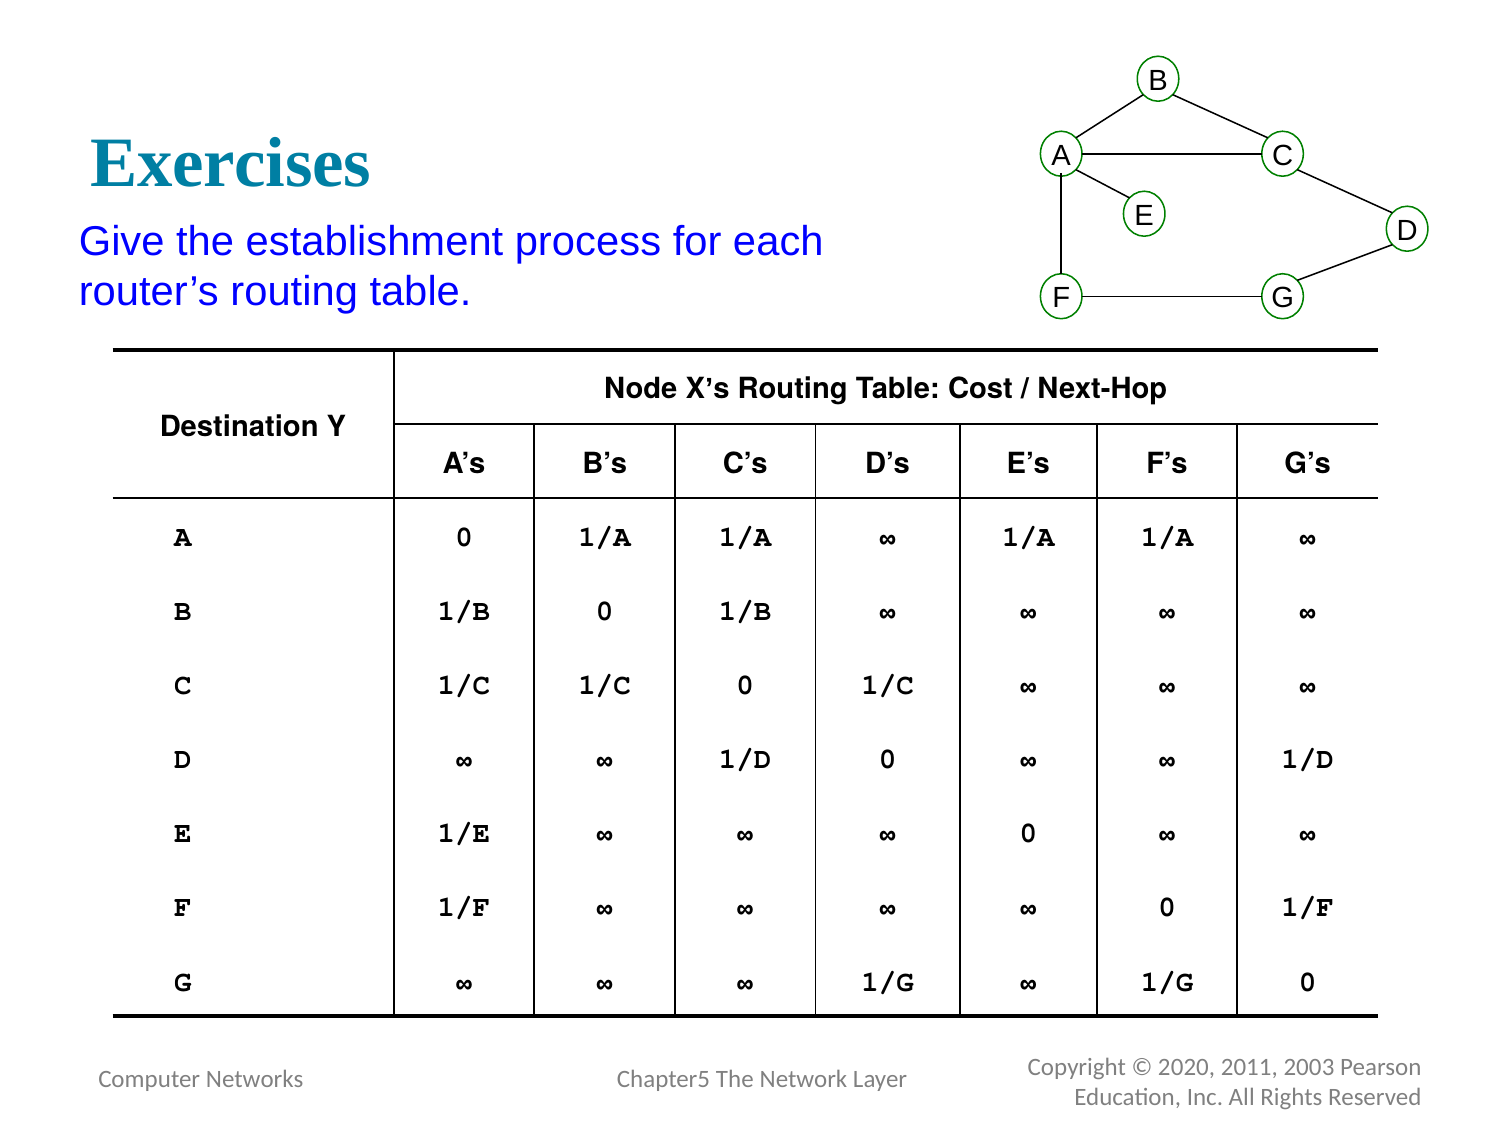

# Exercises
B
A
C
E
D
F
G
Give the establishment process for each router’s routing table.

| Destination Y |  | Node X’s Routing Table: Cost / Next-Hop |  |  |  |  |  |  |
| --- | --- | --- | --- | --- | --- | --- | --- | --- |
|  |  | A’s | B’s | C’s | D’s | E’s | F’s | G’s |
| A |  | 0 | 1/A | 1/A | ∞ | 1/A | 1/A | ∞ |
| B |  | 1/B | 0 | 1/B | ∞ | ∞ | ∞ | ∞ |
| C |  | 1/C | 1/C | 0 | 1/C | ∞ | ∞ | ∞ |
| D |  | ∞ | ∞ | 1/D | 0 | ∞ | ∞ | 1/D |
| E |  | 1/E | ∞ | ∞ | ∞ | 0 | ∞ | ∞ |
| F |  | 1/F | ∞ | ∞ | ∞ | ∞ | 0 | 1/F |
| G |  | ∞ | ∞ | ∞ | 1/G | ∞ | 1/G | 0 |